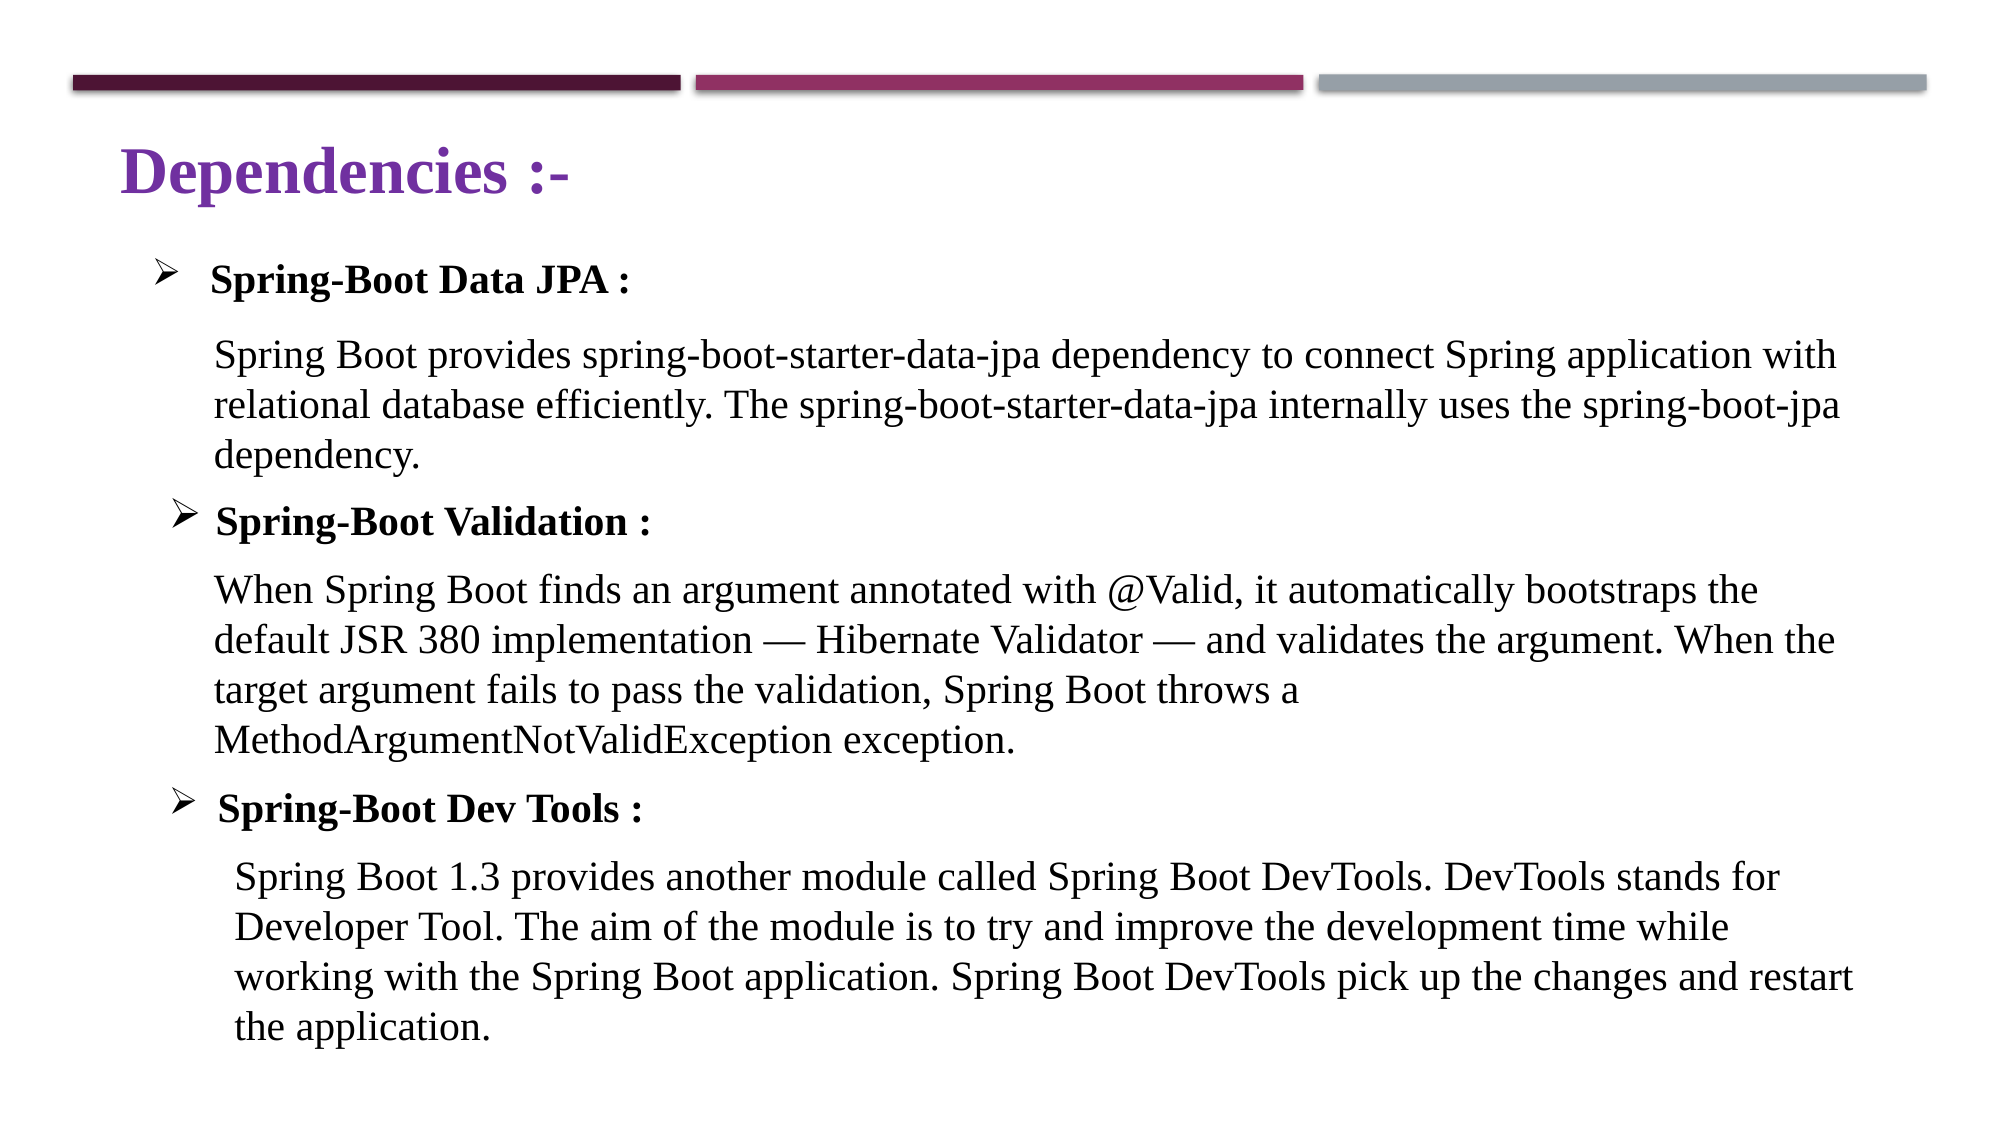

Dependencies :-
 Spring-Boot Data JPA :
Spring Boot provides spring-boot-starter-data-jpa dependency to connect Spring application with relational database efficiently. The spring-boot-starter-data-jpa internally uses the spring-boot-jpa dependency.
Spring-Boot Validation :
When Spring Boot finds an argument annotated with @Valid, it automatically bootstraps the default JSR 380 implementation — Hibernate Validator — and validates the argument. When the target argument fails to pass the validation, Spring Boot throws a MethodArgumentNotValidException exception.
  Spring-Boot Dev Tools :
Spring Boot 1.3 provides another module called Spring Boot DevTools. DevTools stands for Developer Tool. The aim of the module is to try and improve the development time while working with the Spring Boot application. Spring Boot DevTools pick up the changes and restart the application.